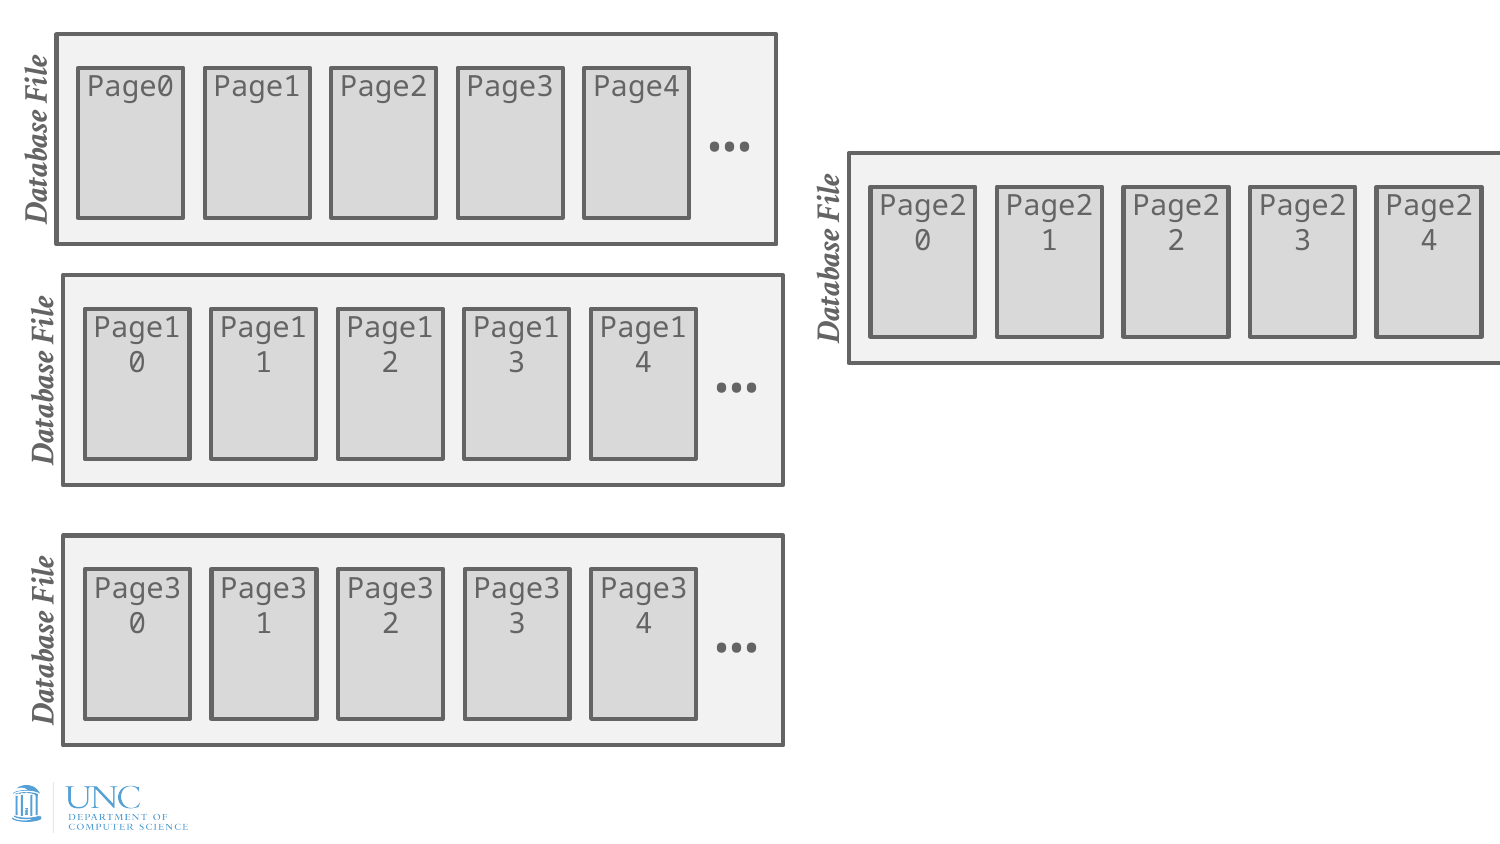

Page2
Page4
Page0
Page1
Page3
…
Database File

Page22
Page24
Page20
Page21
Page23
…
Database File

Page12
Page14
Page10
Page11
Page13
…
Database File

Page32
Page34
Page30
Page31
Page33
…
Database File